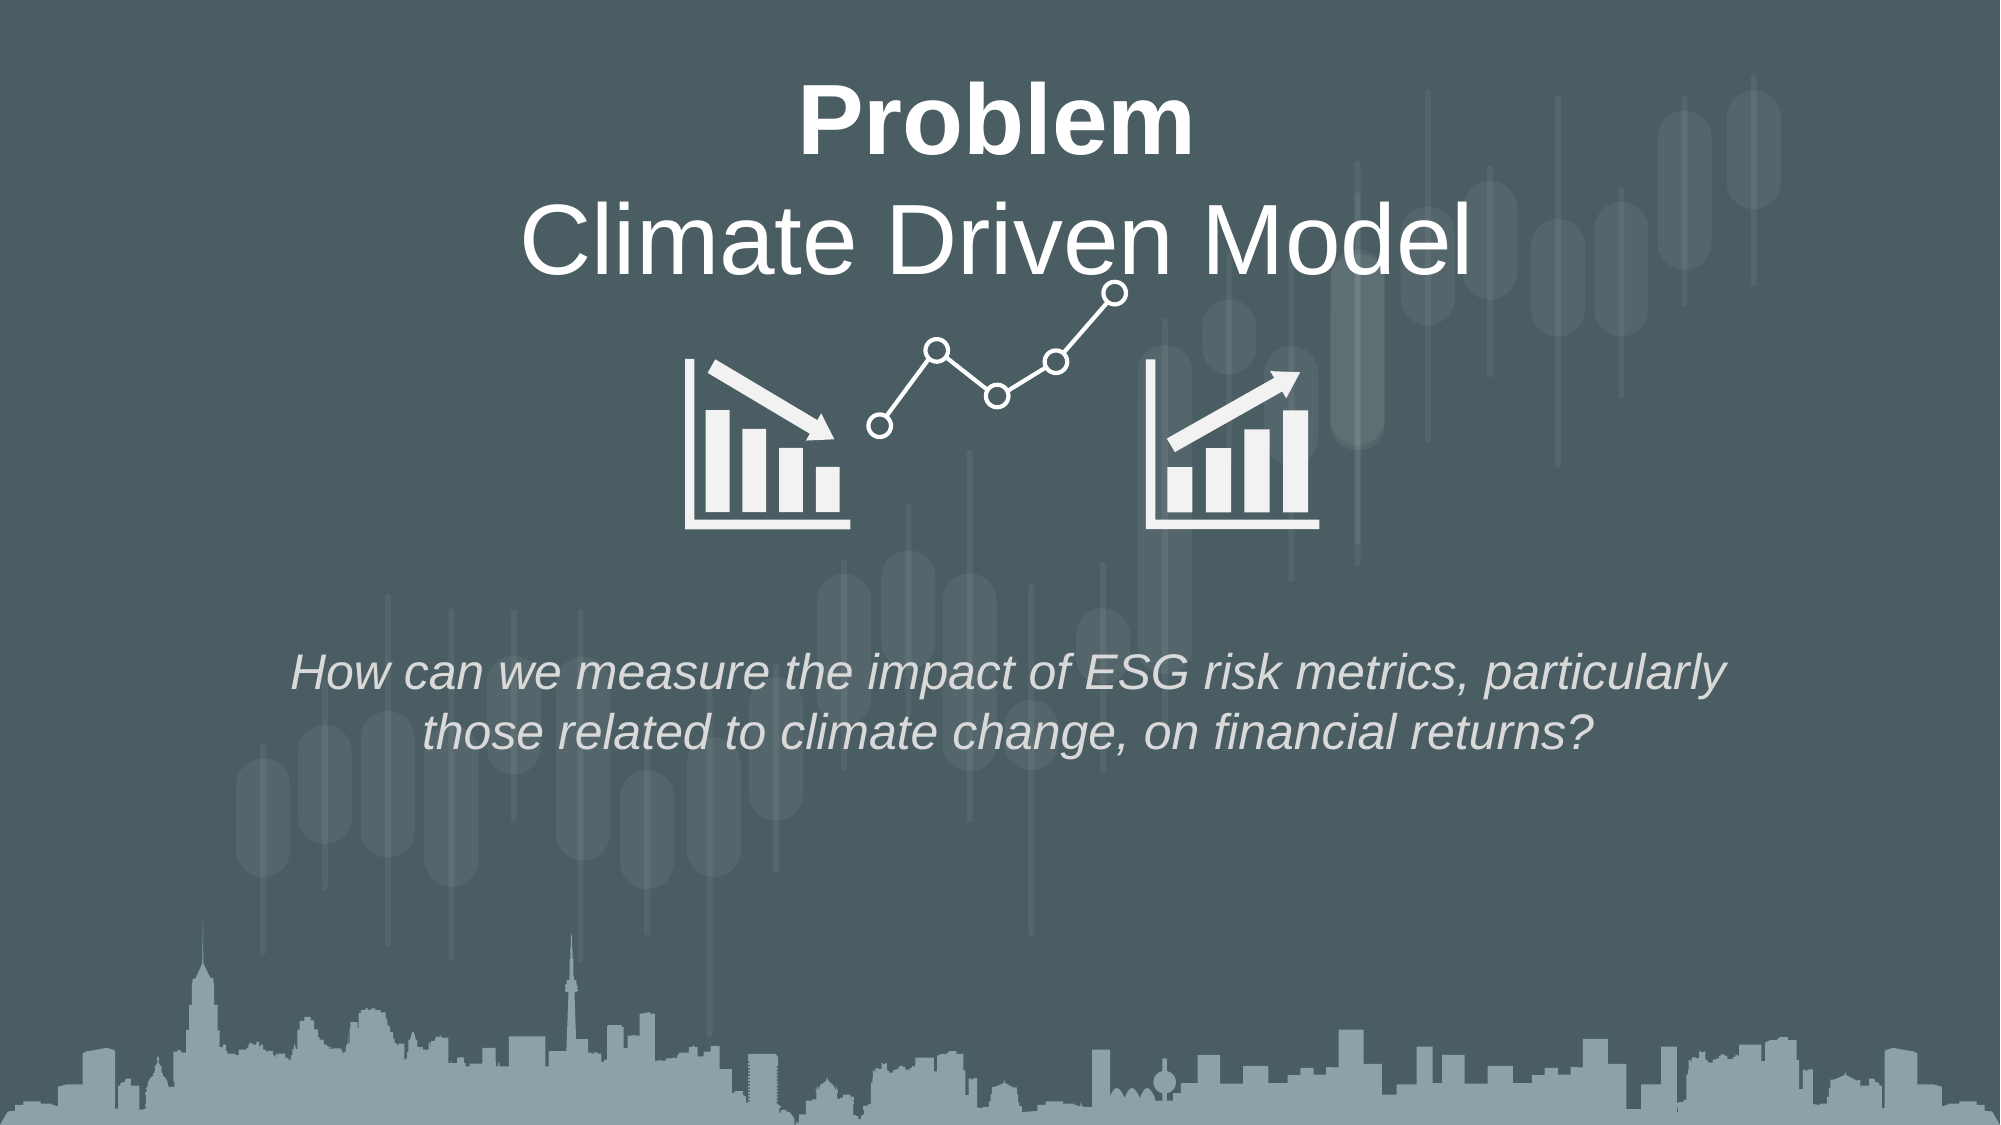

Problem
Climate Driven Model

How can we measure the impact of ESG risk metrics, particularly those related to climate change, on financial returns?